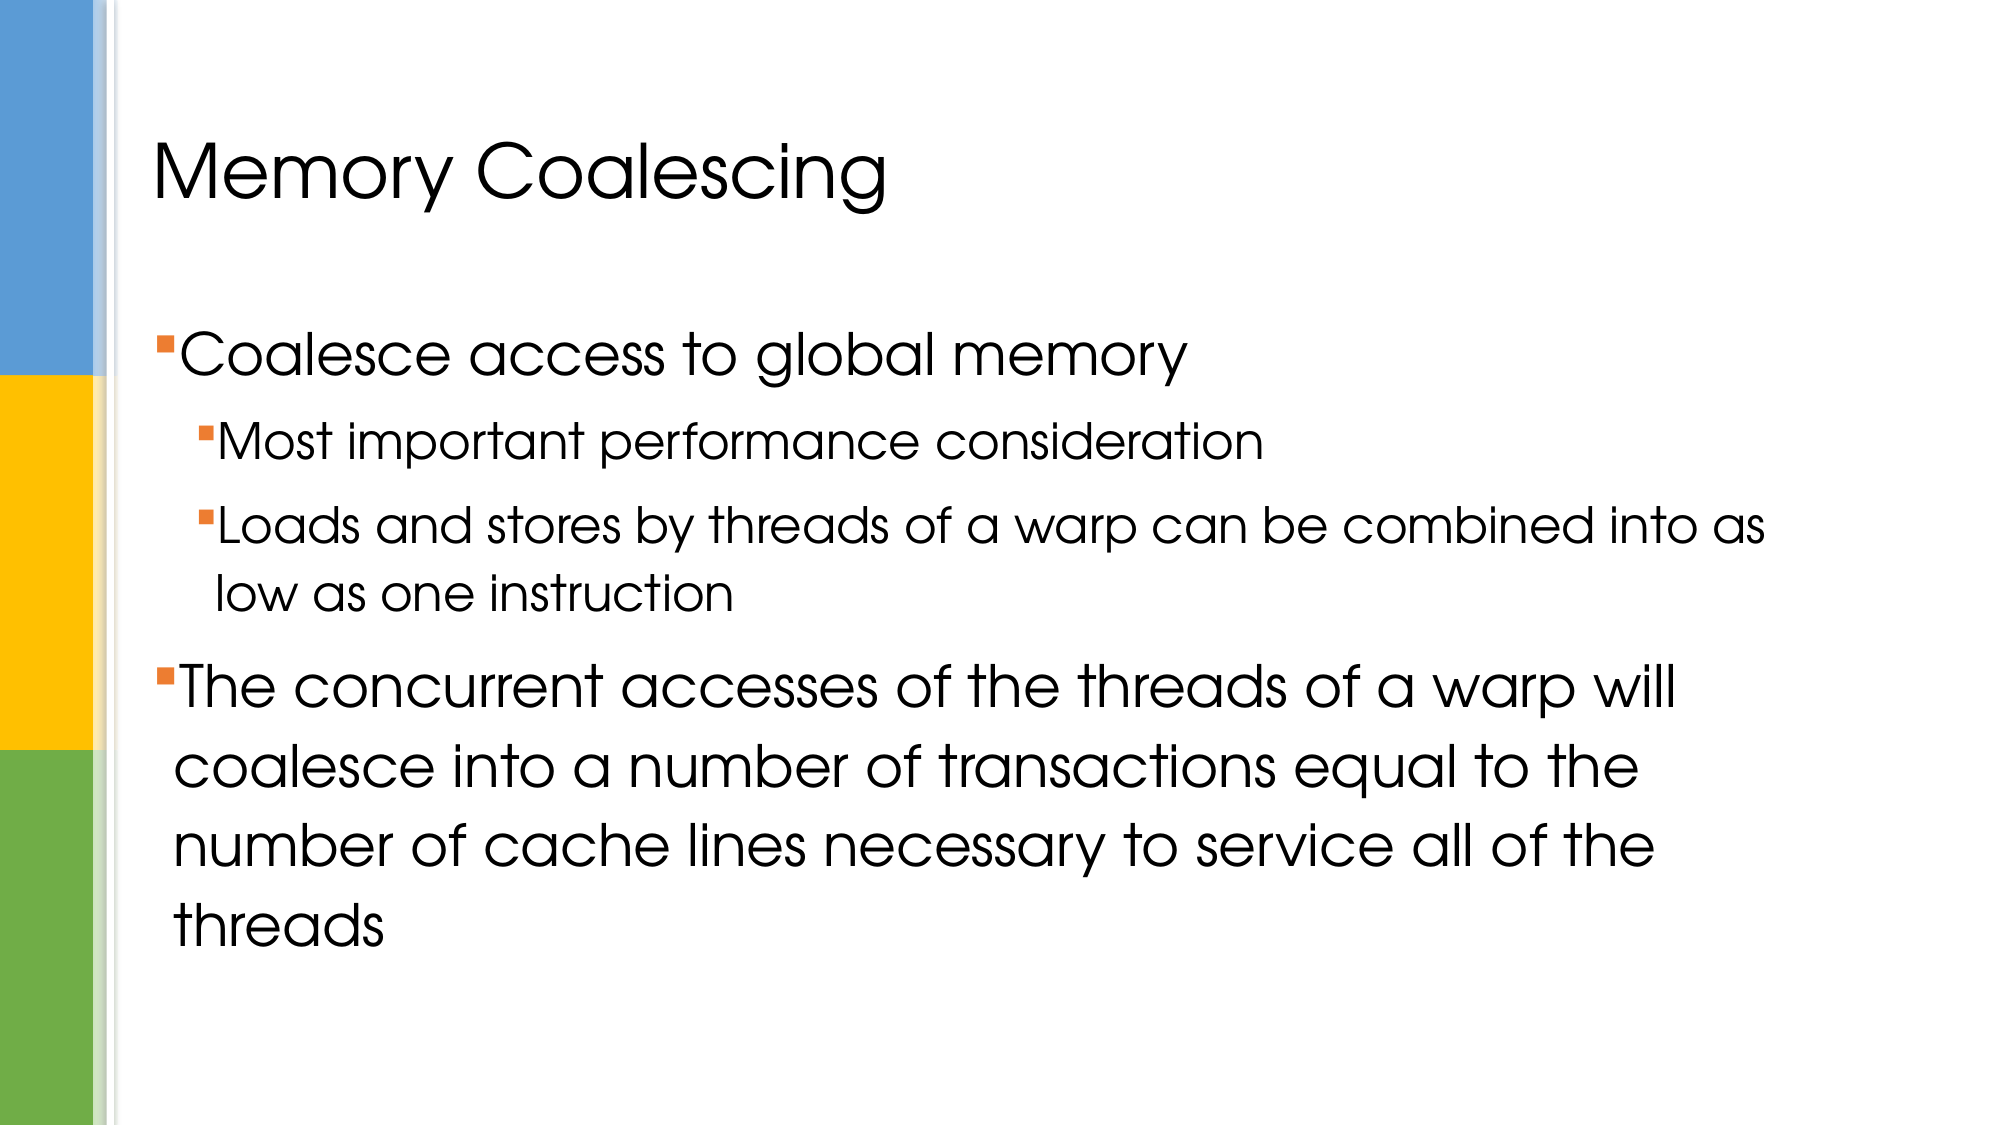

# Memory Coalescing
Coalesce access to global memory
Most important performance consideration
Loads and stores by threads of a warp can be combined into as low as one instruction
The concurrent accesses of the threads of a warp will coalesce into a number of transactions equal to the number of cache lines necessary to service all of the threads